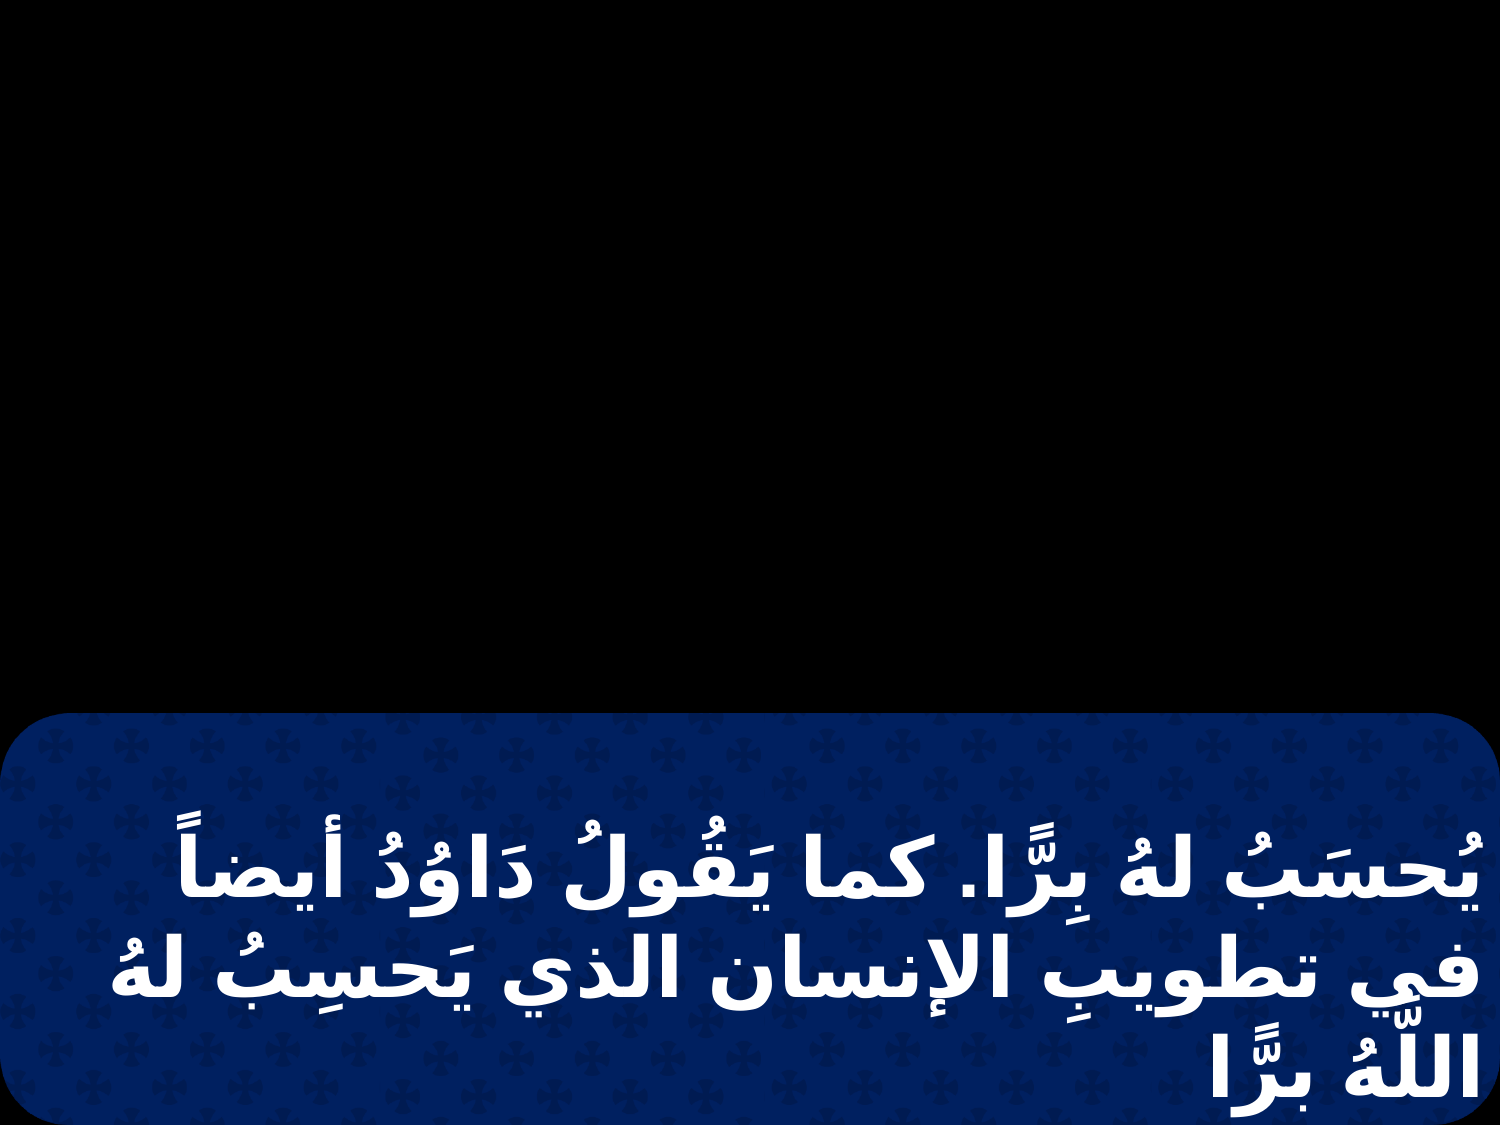

يُحسَبُ لهُ بِرًّا. كما يَقُولُ دَاوُدُ أيضاً في تطويبِ الإنسان الذي يَحسِبُ لهُ اللَّهُ برًّا